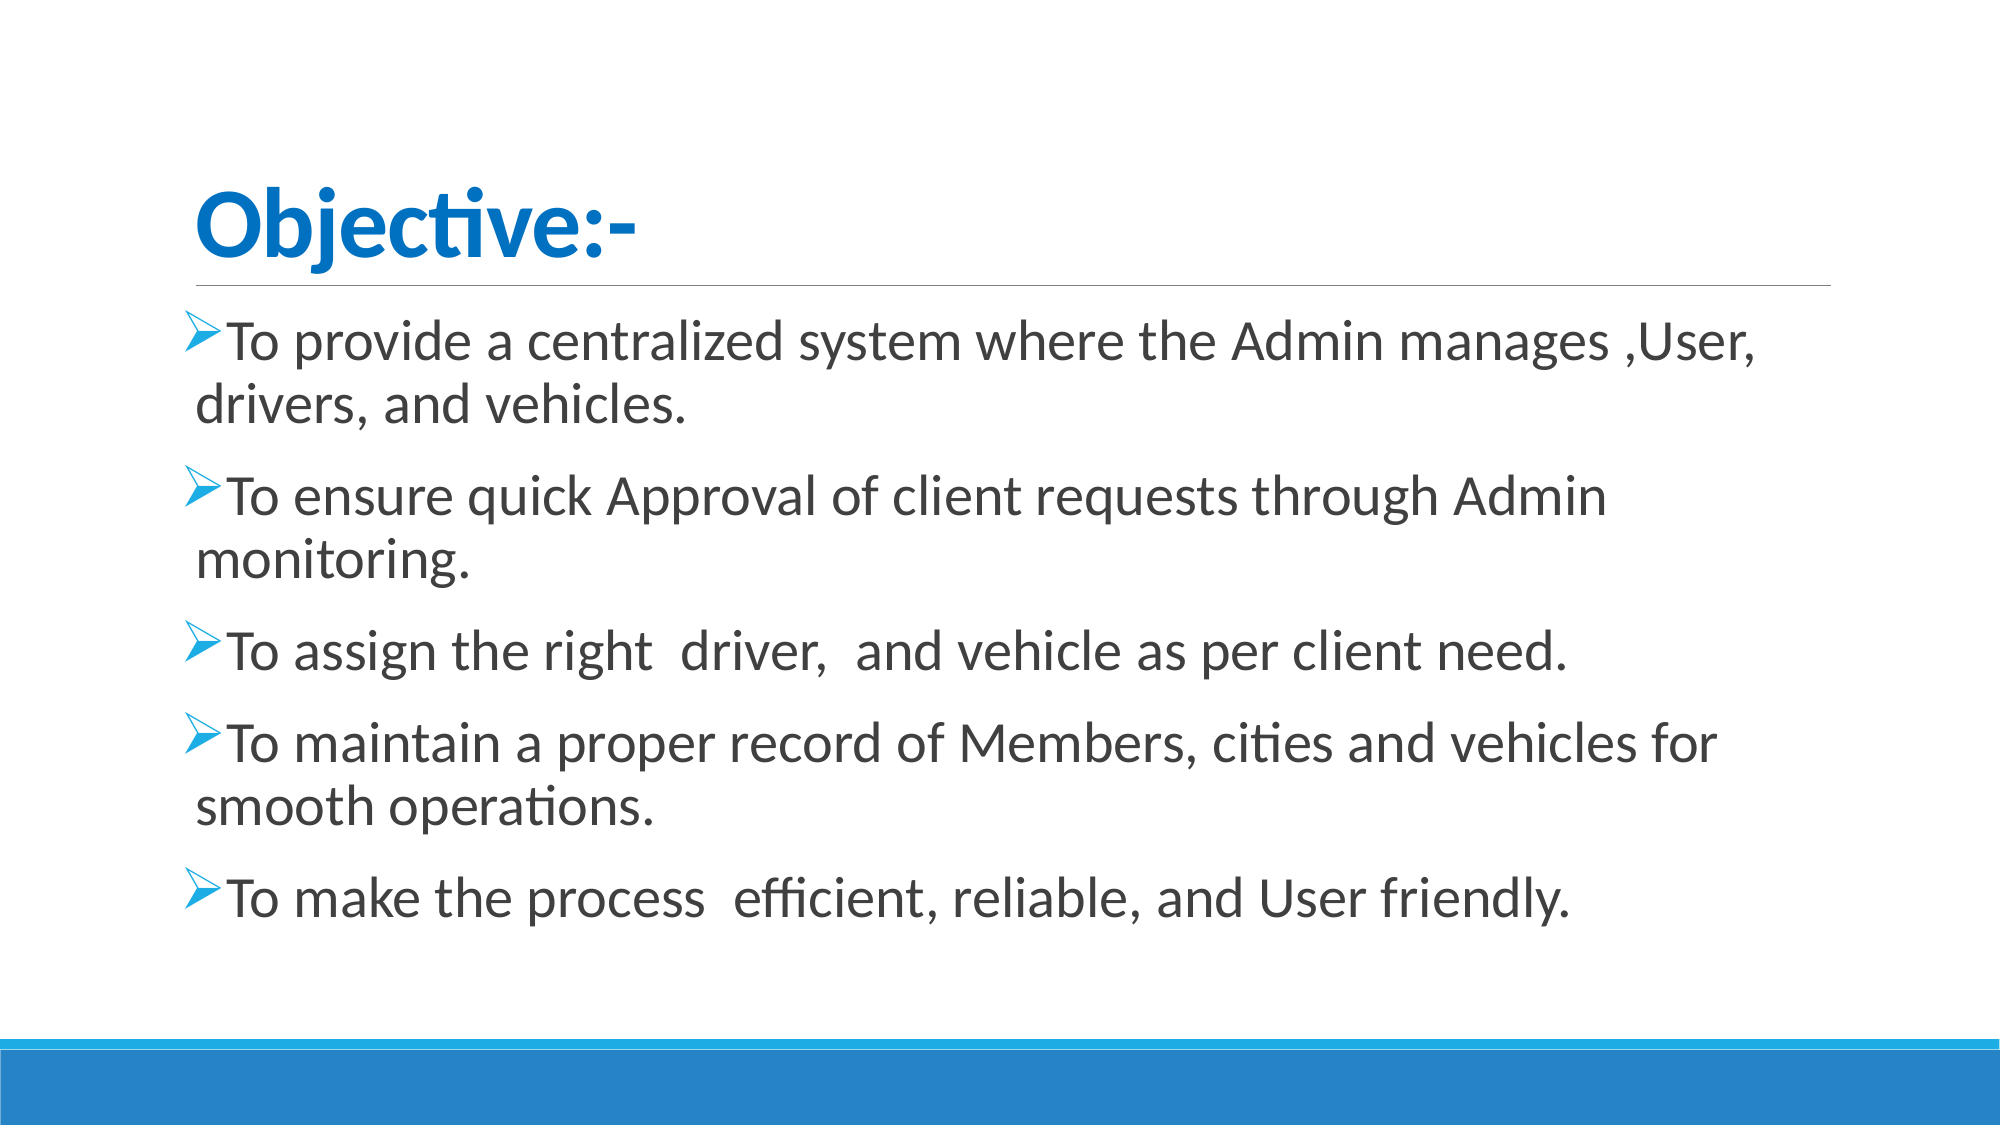

# Objective:-
To provide a centralized system where the Admin manages ,User,  drivers, and vehicles.
To ensure quick Approval of client requests through Admin monitoring.
To assign the right  driver,  and vehicle as per client need.
To maintain a proper record of Members, cities and vehicles for smooth operations.
To make the process  efficient, reliable, and User friendly.